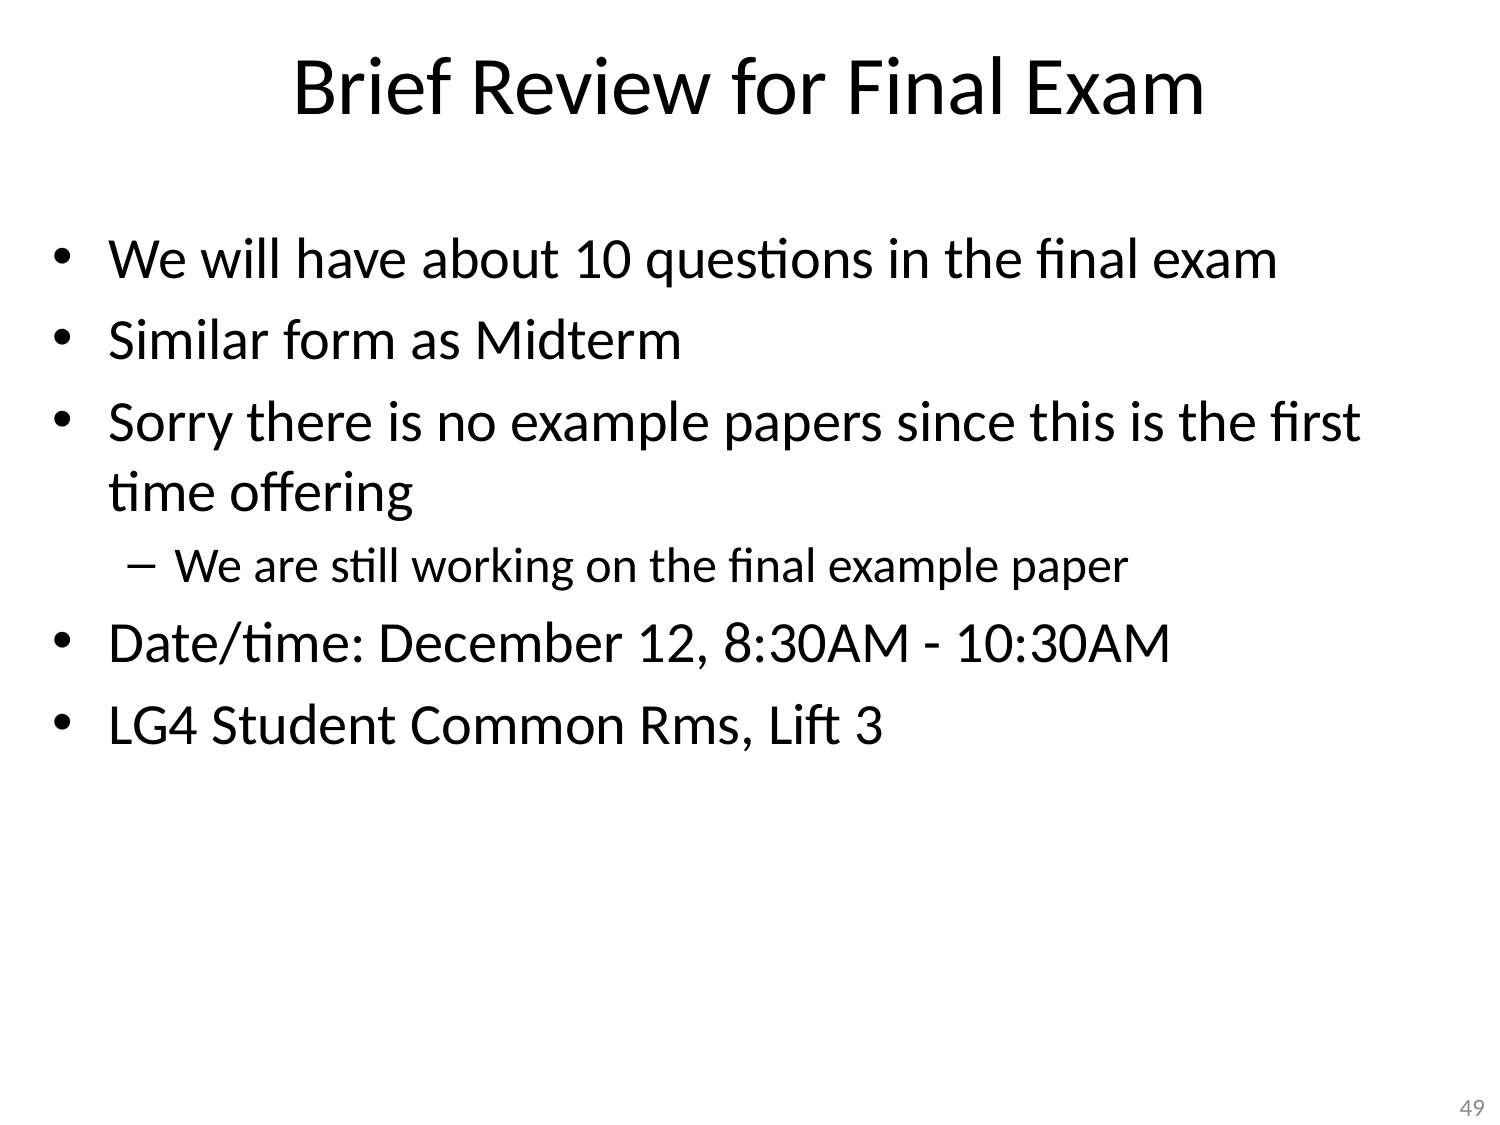

# Brief Review for Final Exam
We will have about 10 questions in the final exam
Similar form as Midterm
Sorry there is no example papers since this is the first time offering
We are still working on the final example paper
Date/time: December 12, 8:30AM - 10:30AM
LG4 Student Common Rms, Lift 3

49